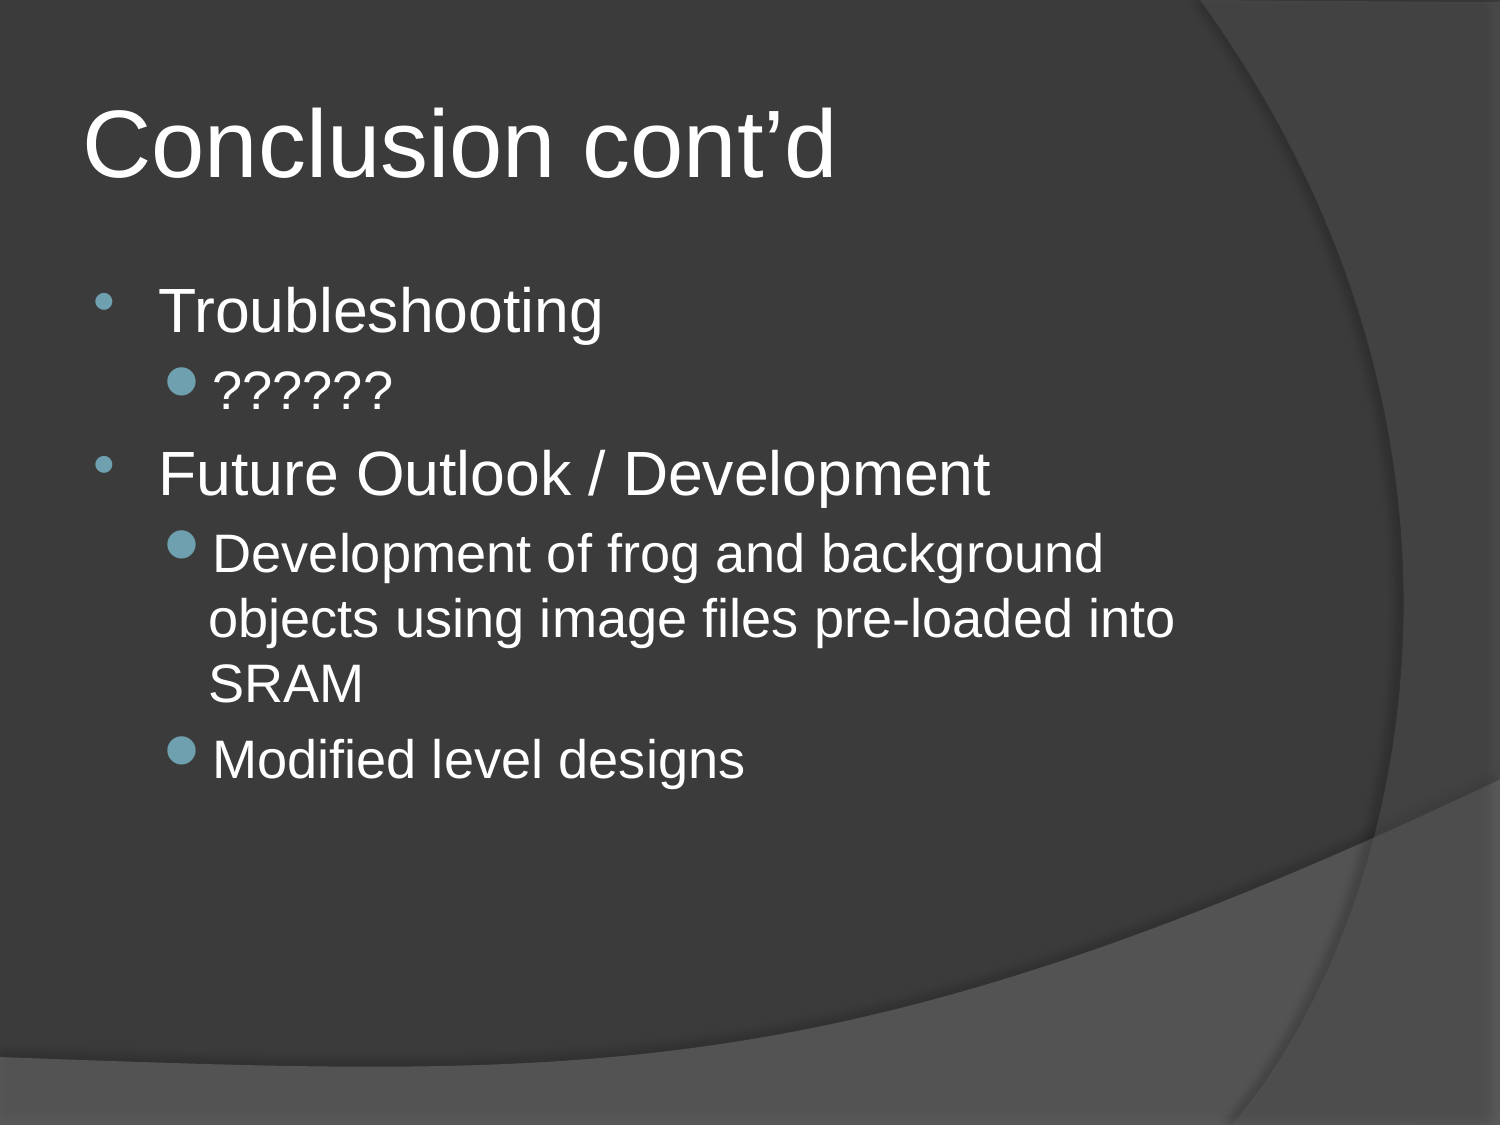

# Conclusion cont’d
Troubleshooting
??????
Future Outlook / Development
Development of frog and background objects using image files pre-loaded into SRAM
Modified level designs